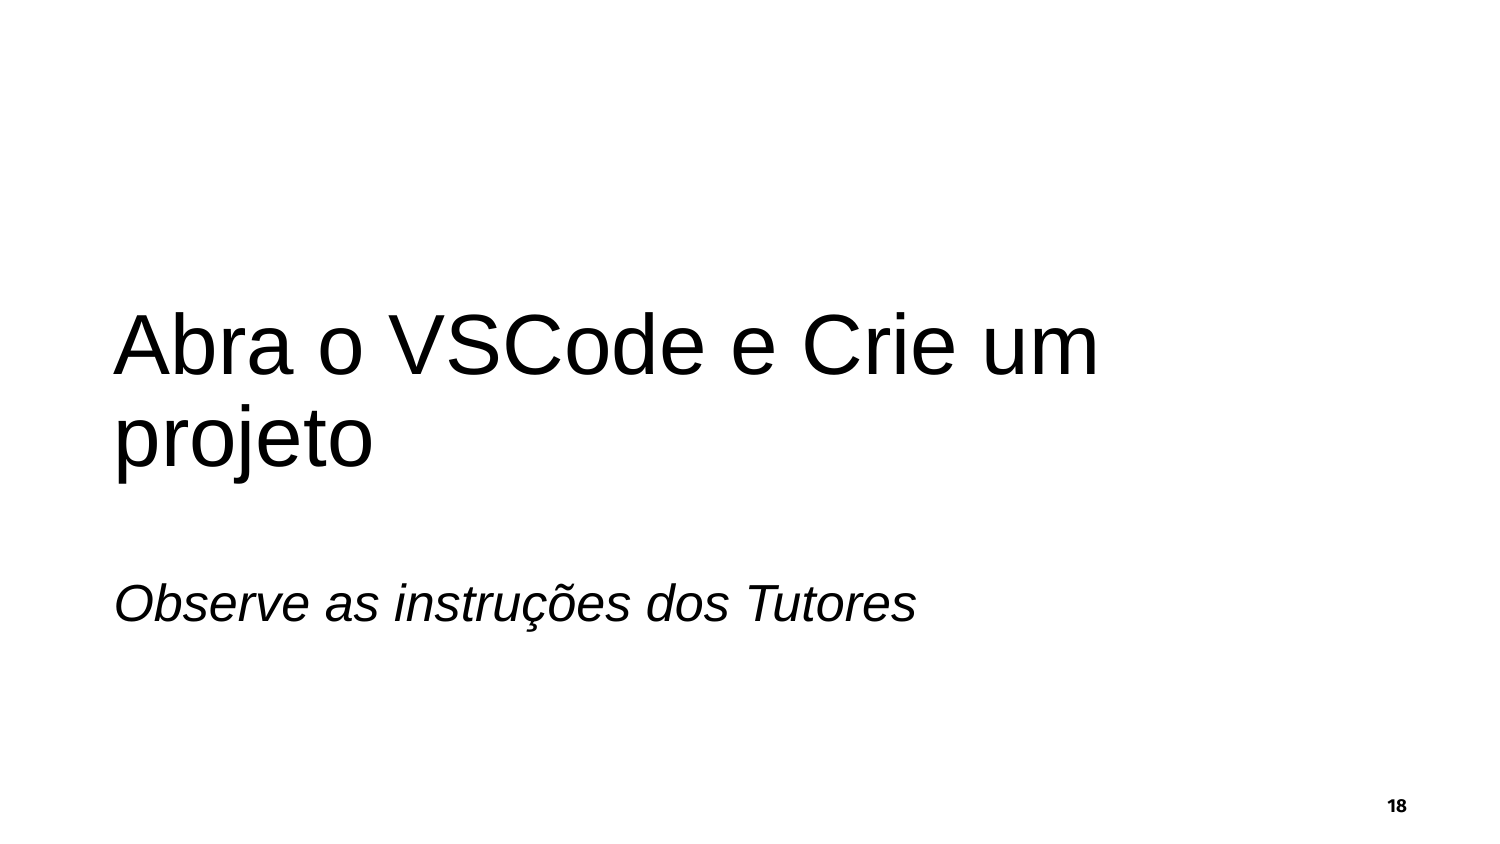

# Abra o VSCode e Crie um projeto

Observe as instruções dos Tutores
18